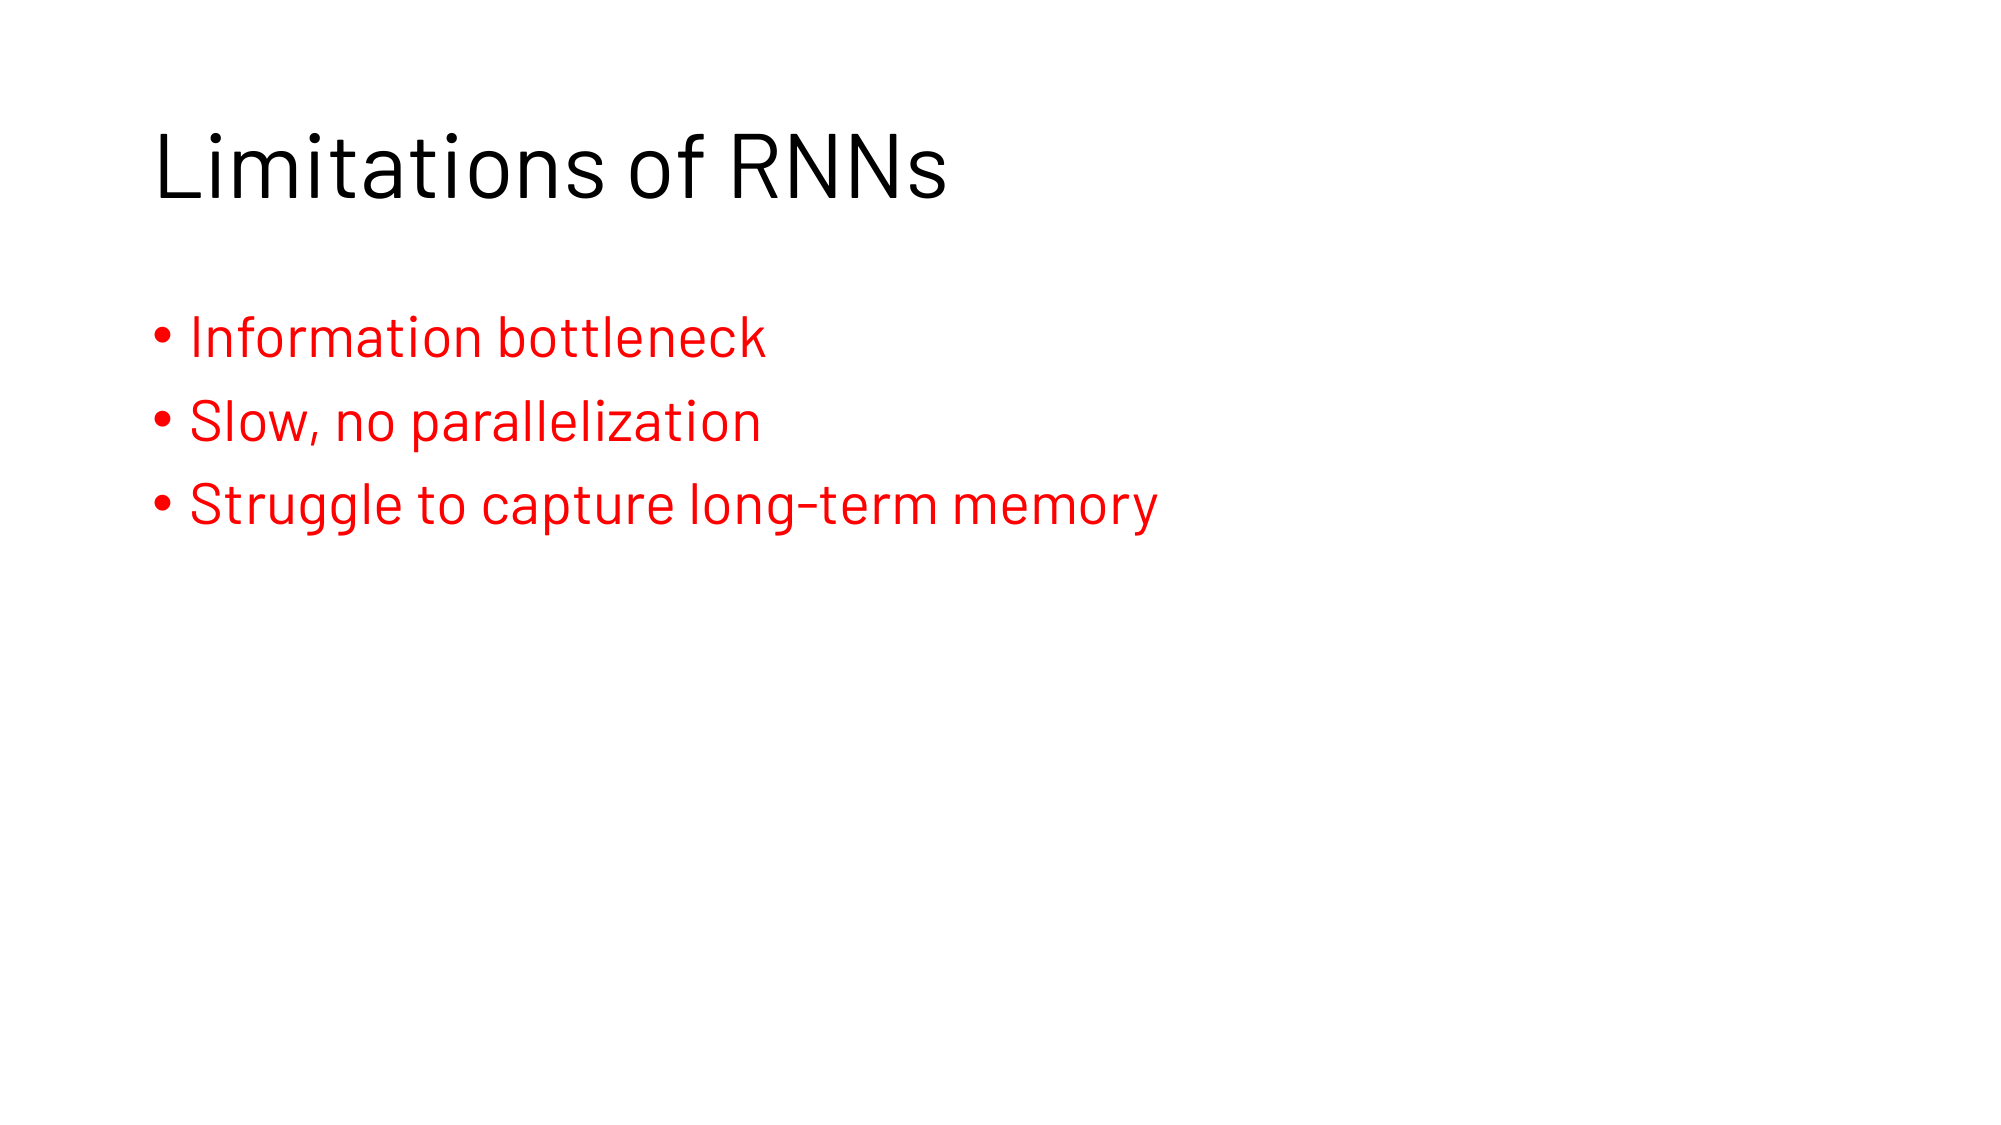

# Limitations of RNNs
Information bottleneck
Slow, no parallelization
Struggle to capture long-term memory